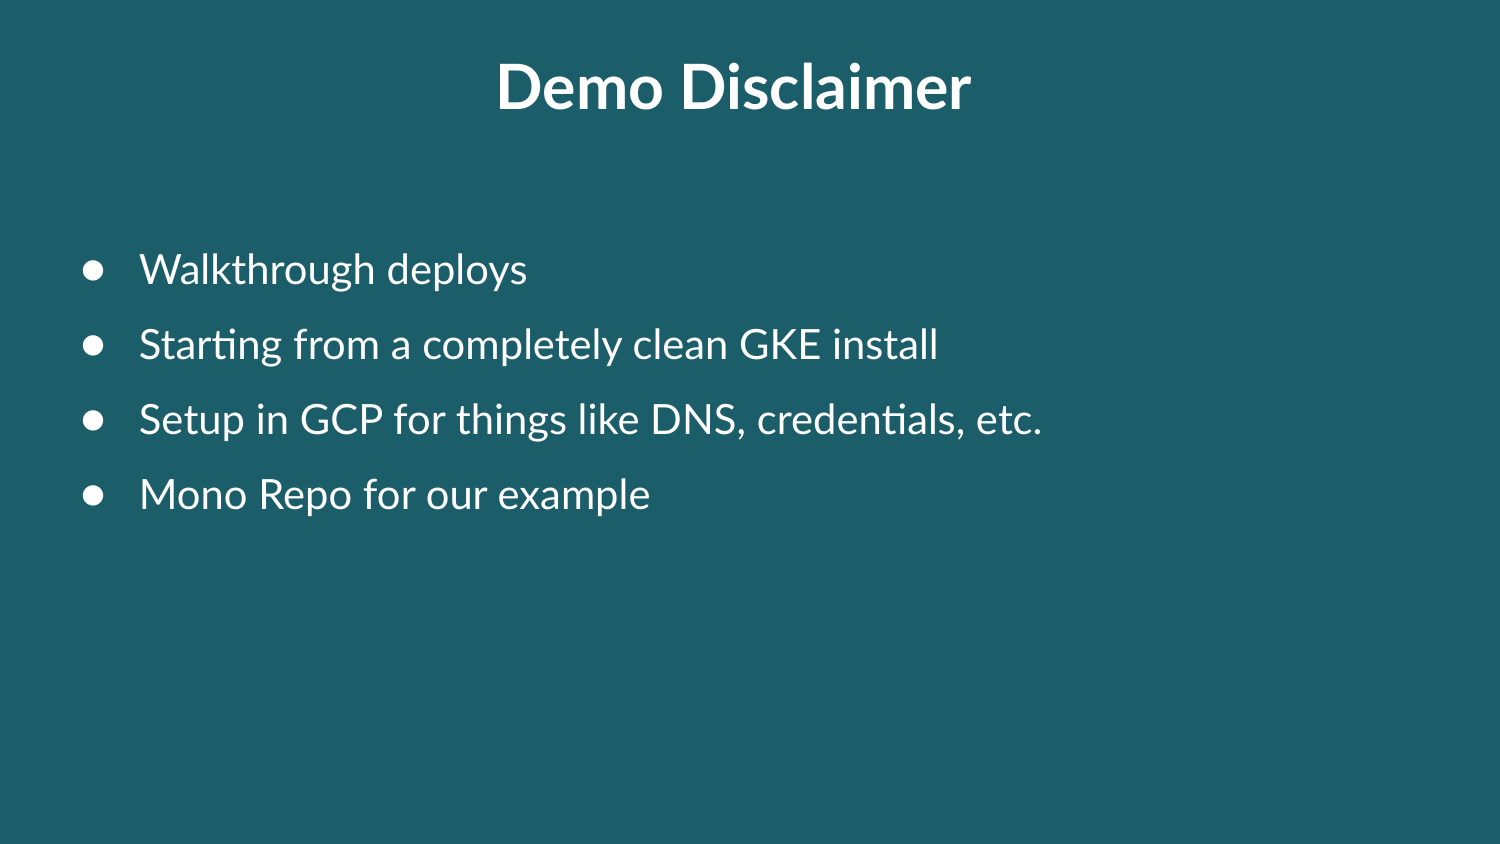

Demo Disclaimer

Walkthrough deploys
Starting from a completely clean GKE install
Setup in GCP for things like DNS, credentials, etc.
Mono Repo for our example